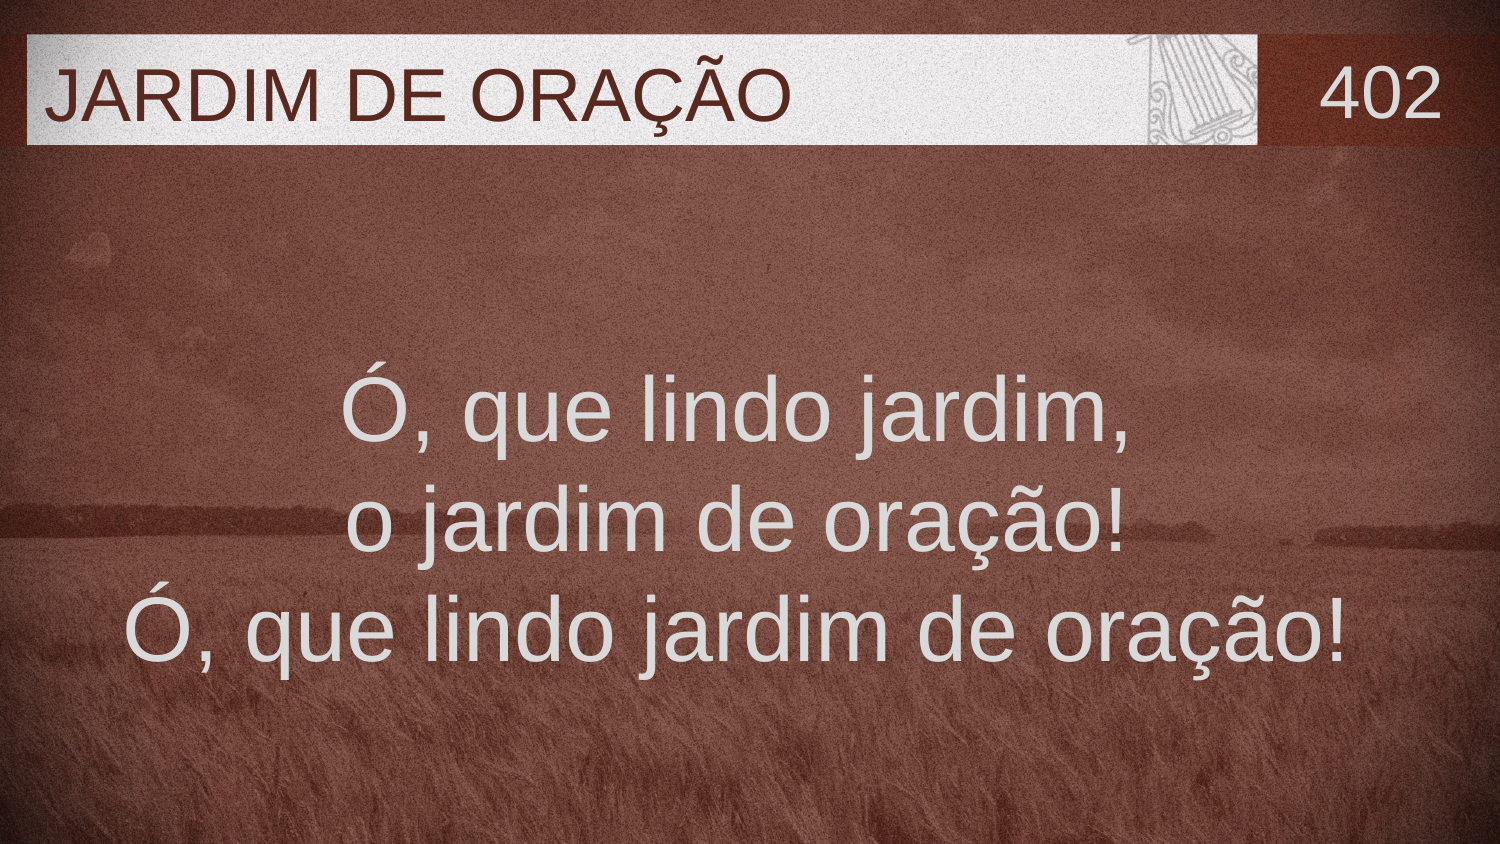

# JARDIM DE ORAÇÃO
402
Ó, que lindo jardim,
o jardim de oração!
Ó, que lindo jardim de oração!